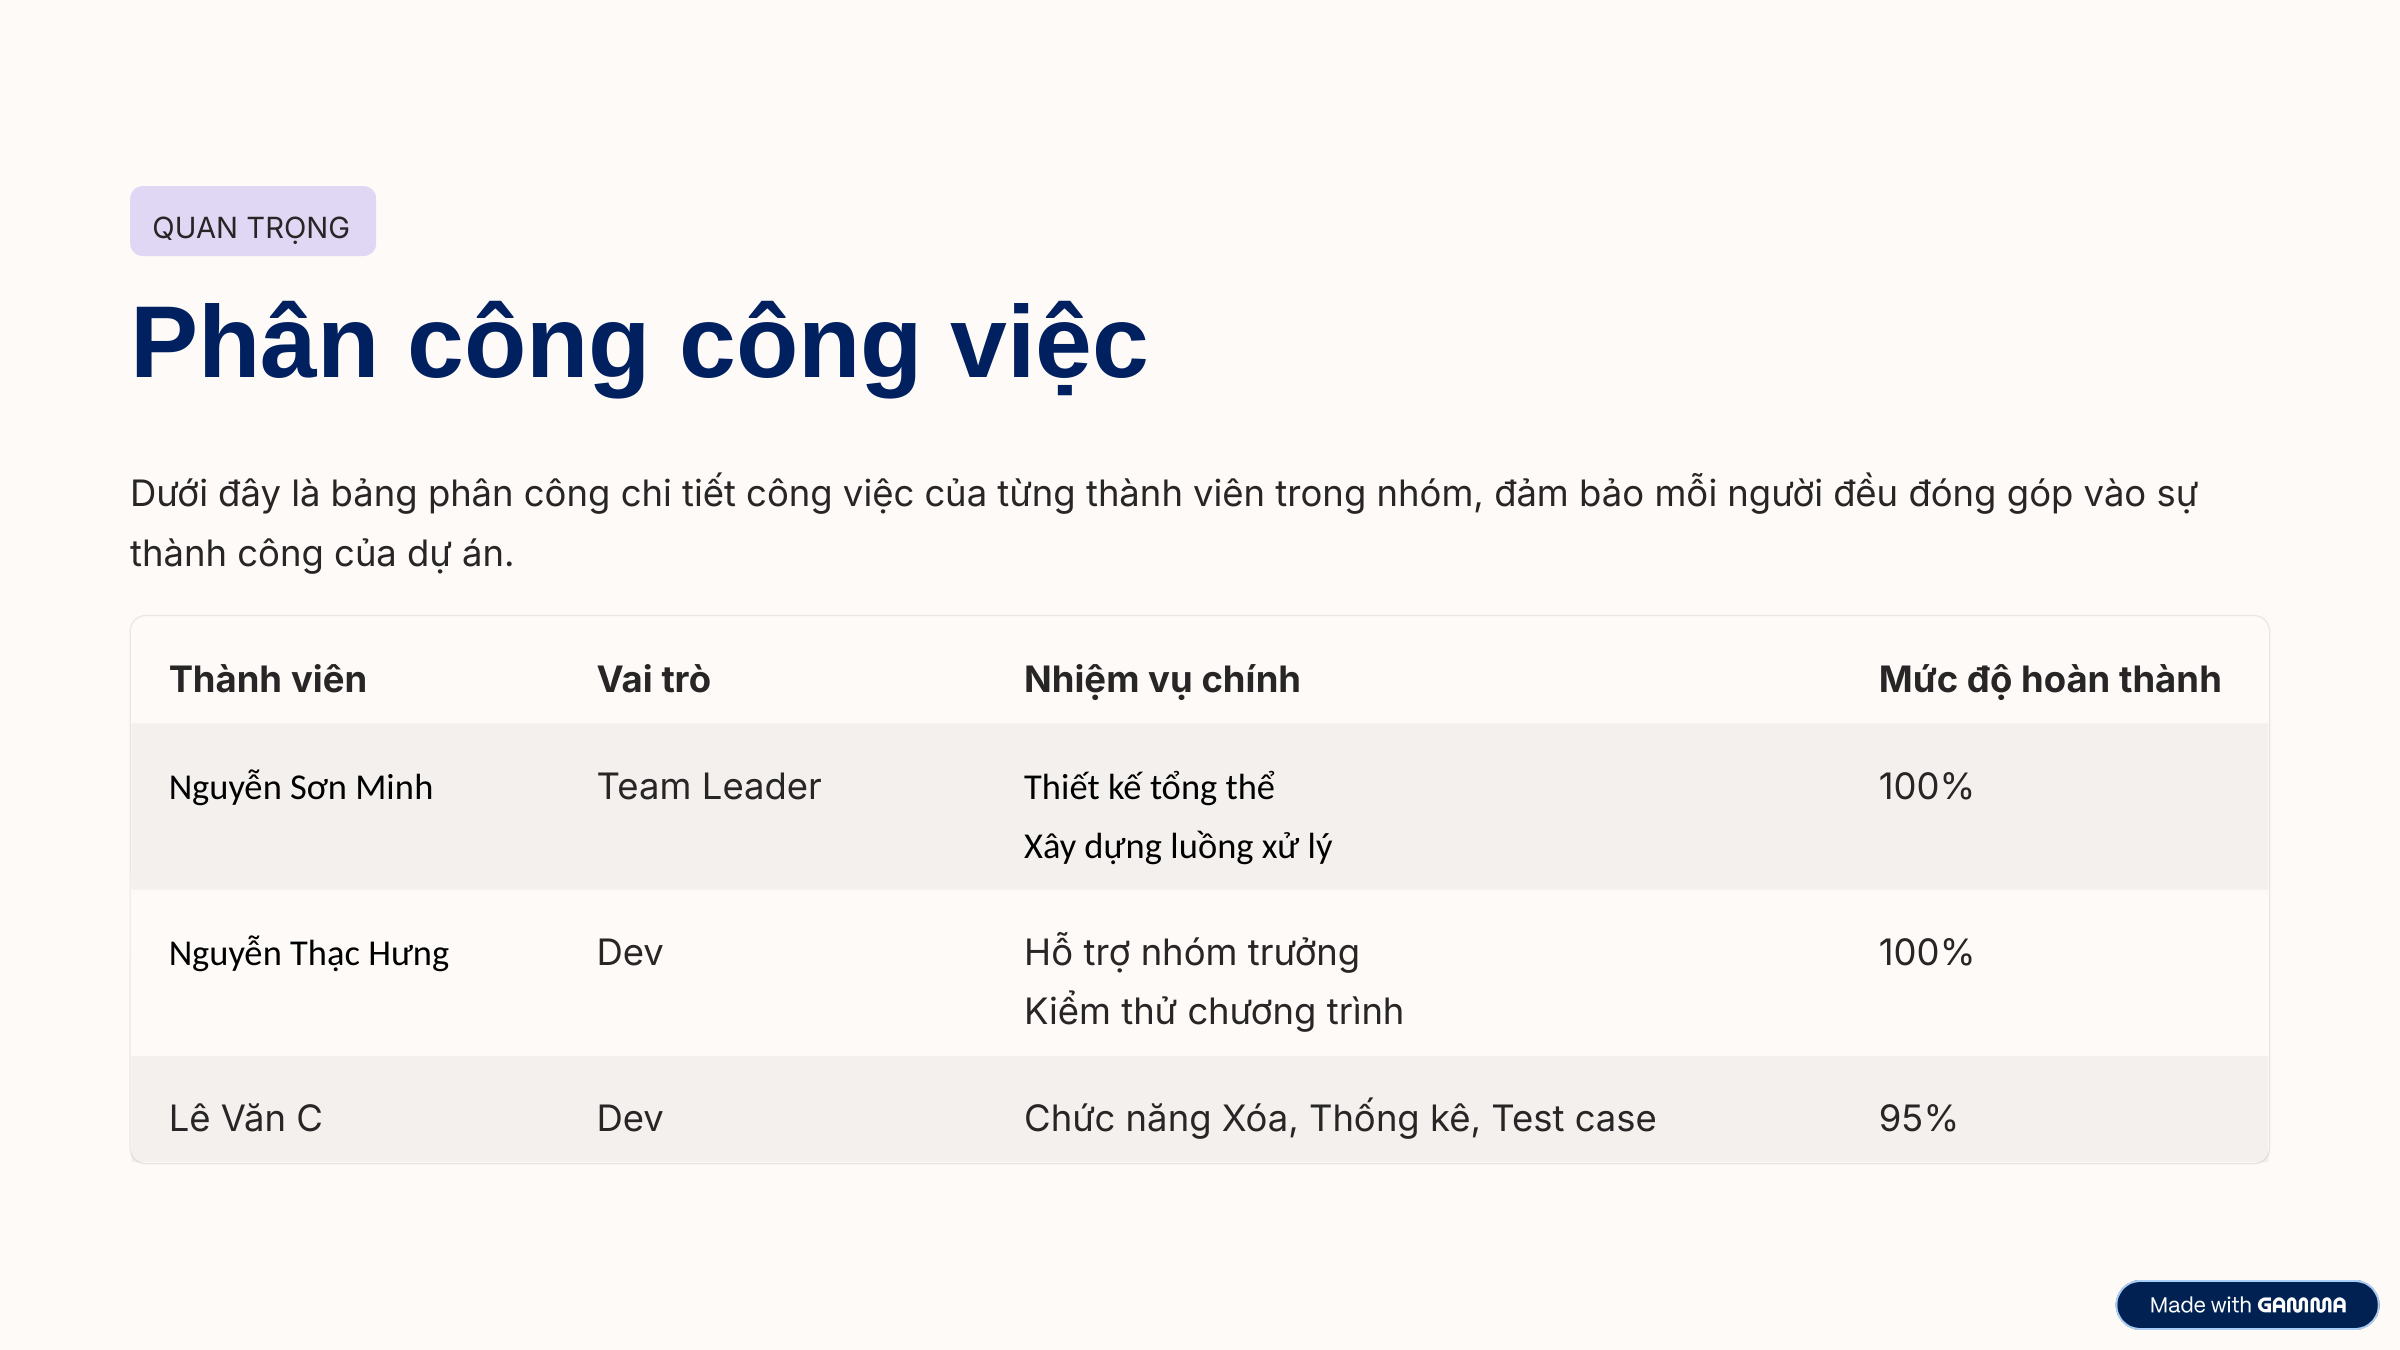

QUAN TRỌNG
Phân công công việc
Dưới đây là bảng phân công chi tiết công việc của từng thành viên trong nhóm, đảm bảo mỗi người đều đóng góp vào sự thành công của dự án.

Thành viên
Vai trò
Nhiệm vụ chính
Mức độ hoàn thành

Nguyễn Sơn Minh
Team Leader
Thiết kế tổng thể
Xây dựng luồng xử lý
100%

Nguyễn Thạc Hưng
Dev
Hỗ trợ nhóm trưởng
Kiểm thử chương trình
100%

Lê Văn C
Dev
Chức năng Xóa, Thống kê, Test case
95%